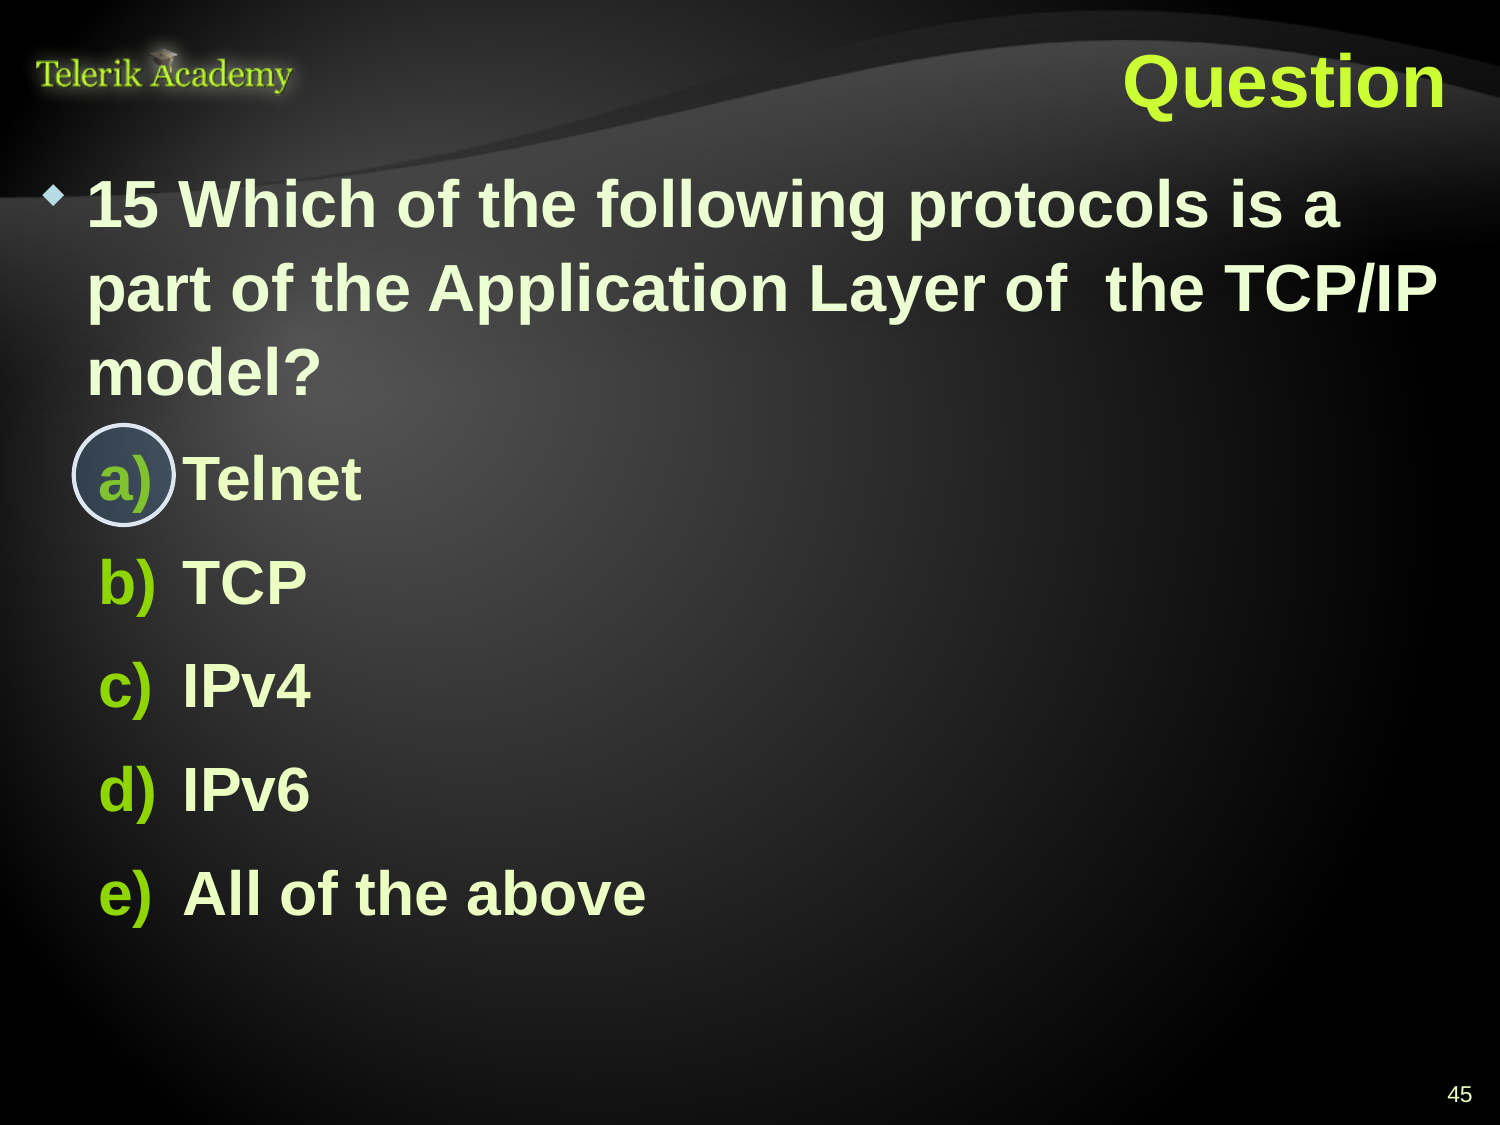

# Question
15 Which of the following protocols is a part of the Application Layer of  the TCP/IP model?
Telnet
TCP
IPv4
IPv6
All of the above

45